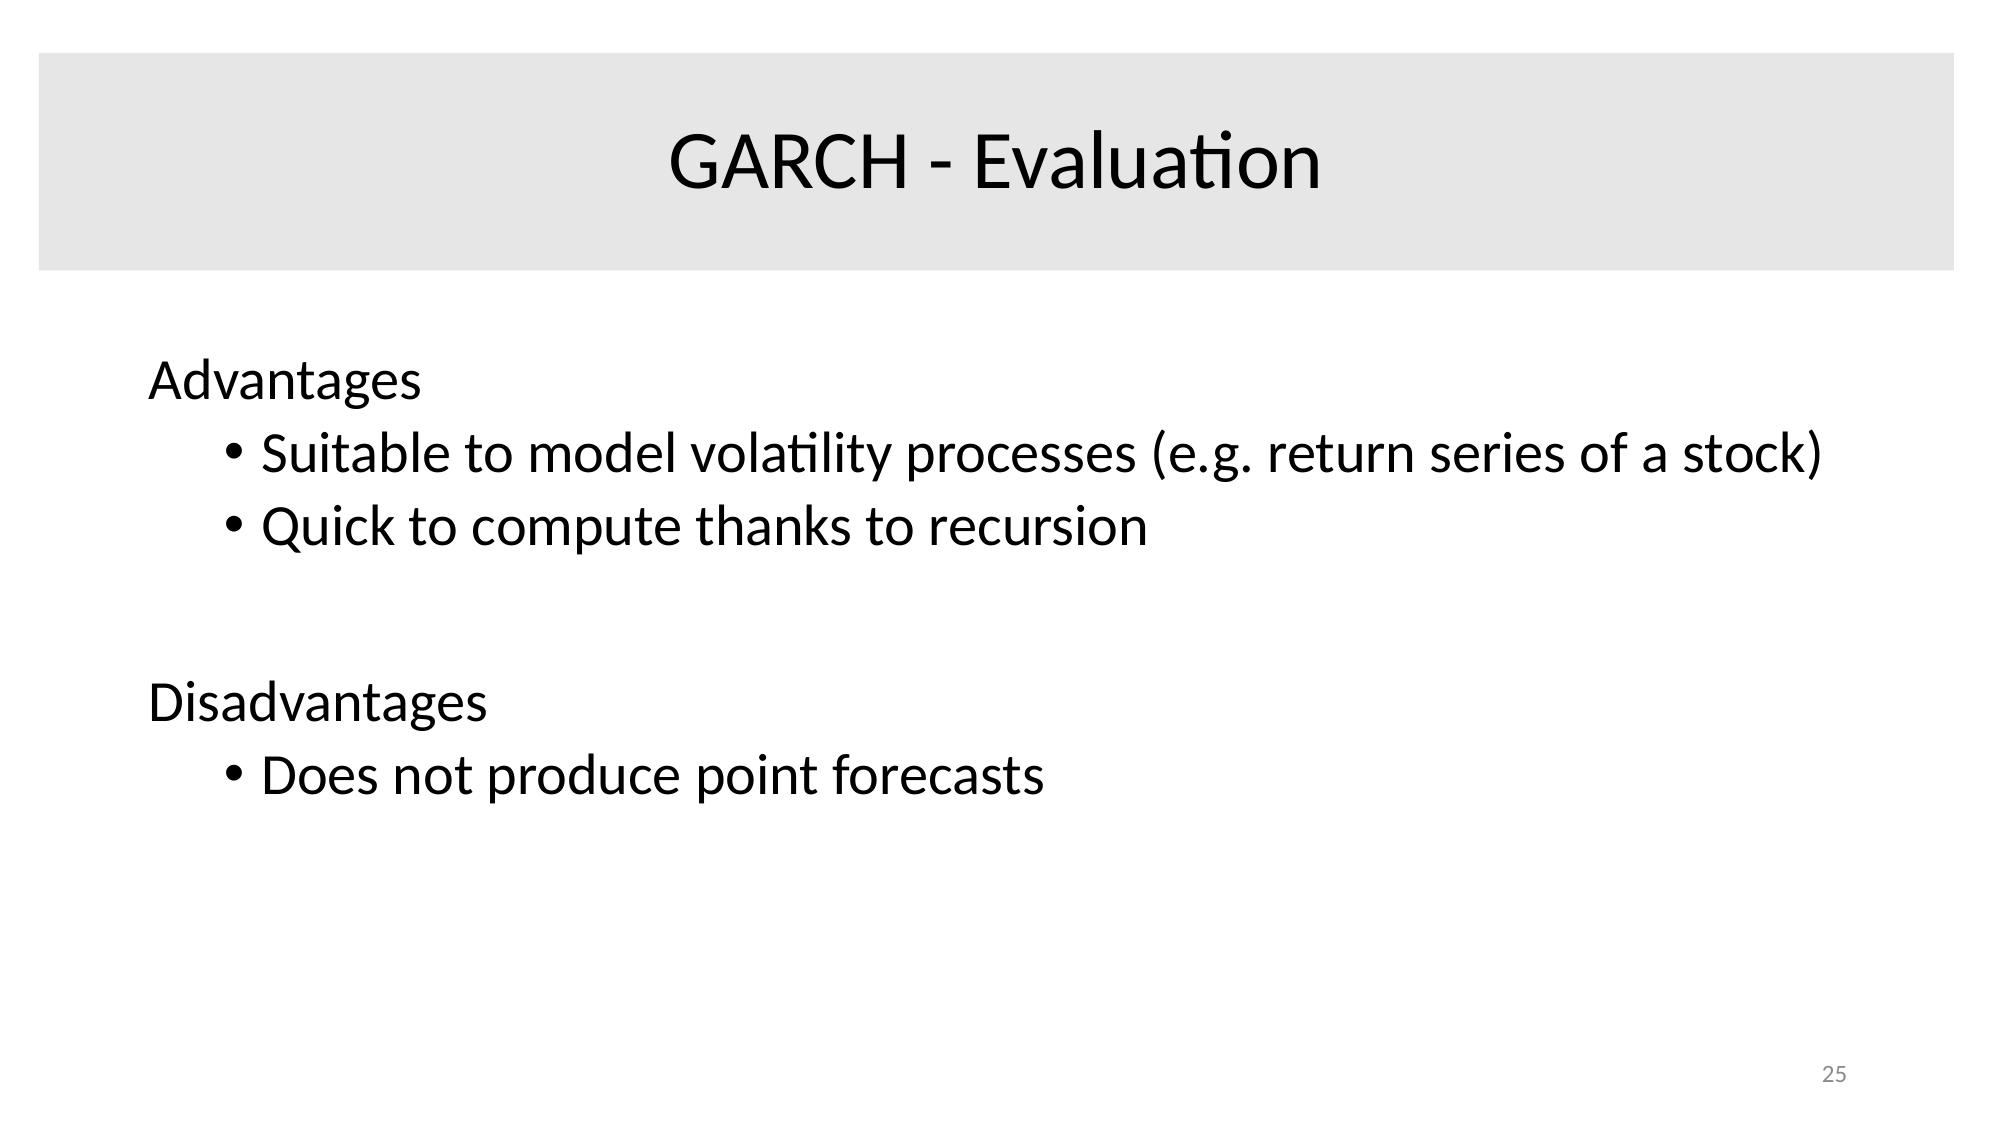

GARCH - Evaluation
Advantages
Suitable to model volatility processes (e.g. return series of a stock)
Quick to compute thanks to recursion

Disadvantages
Does not produce point forecasts
25